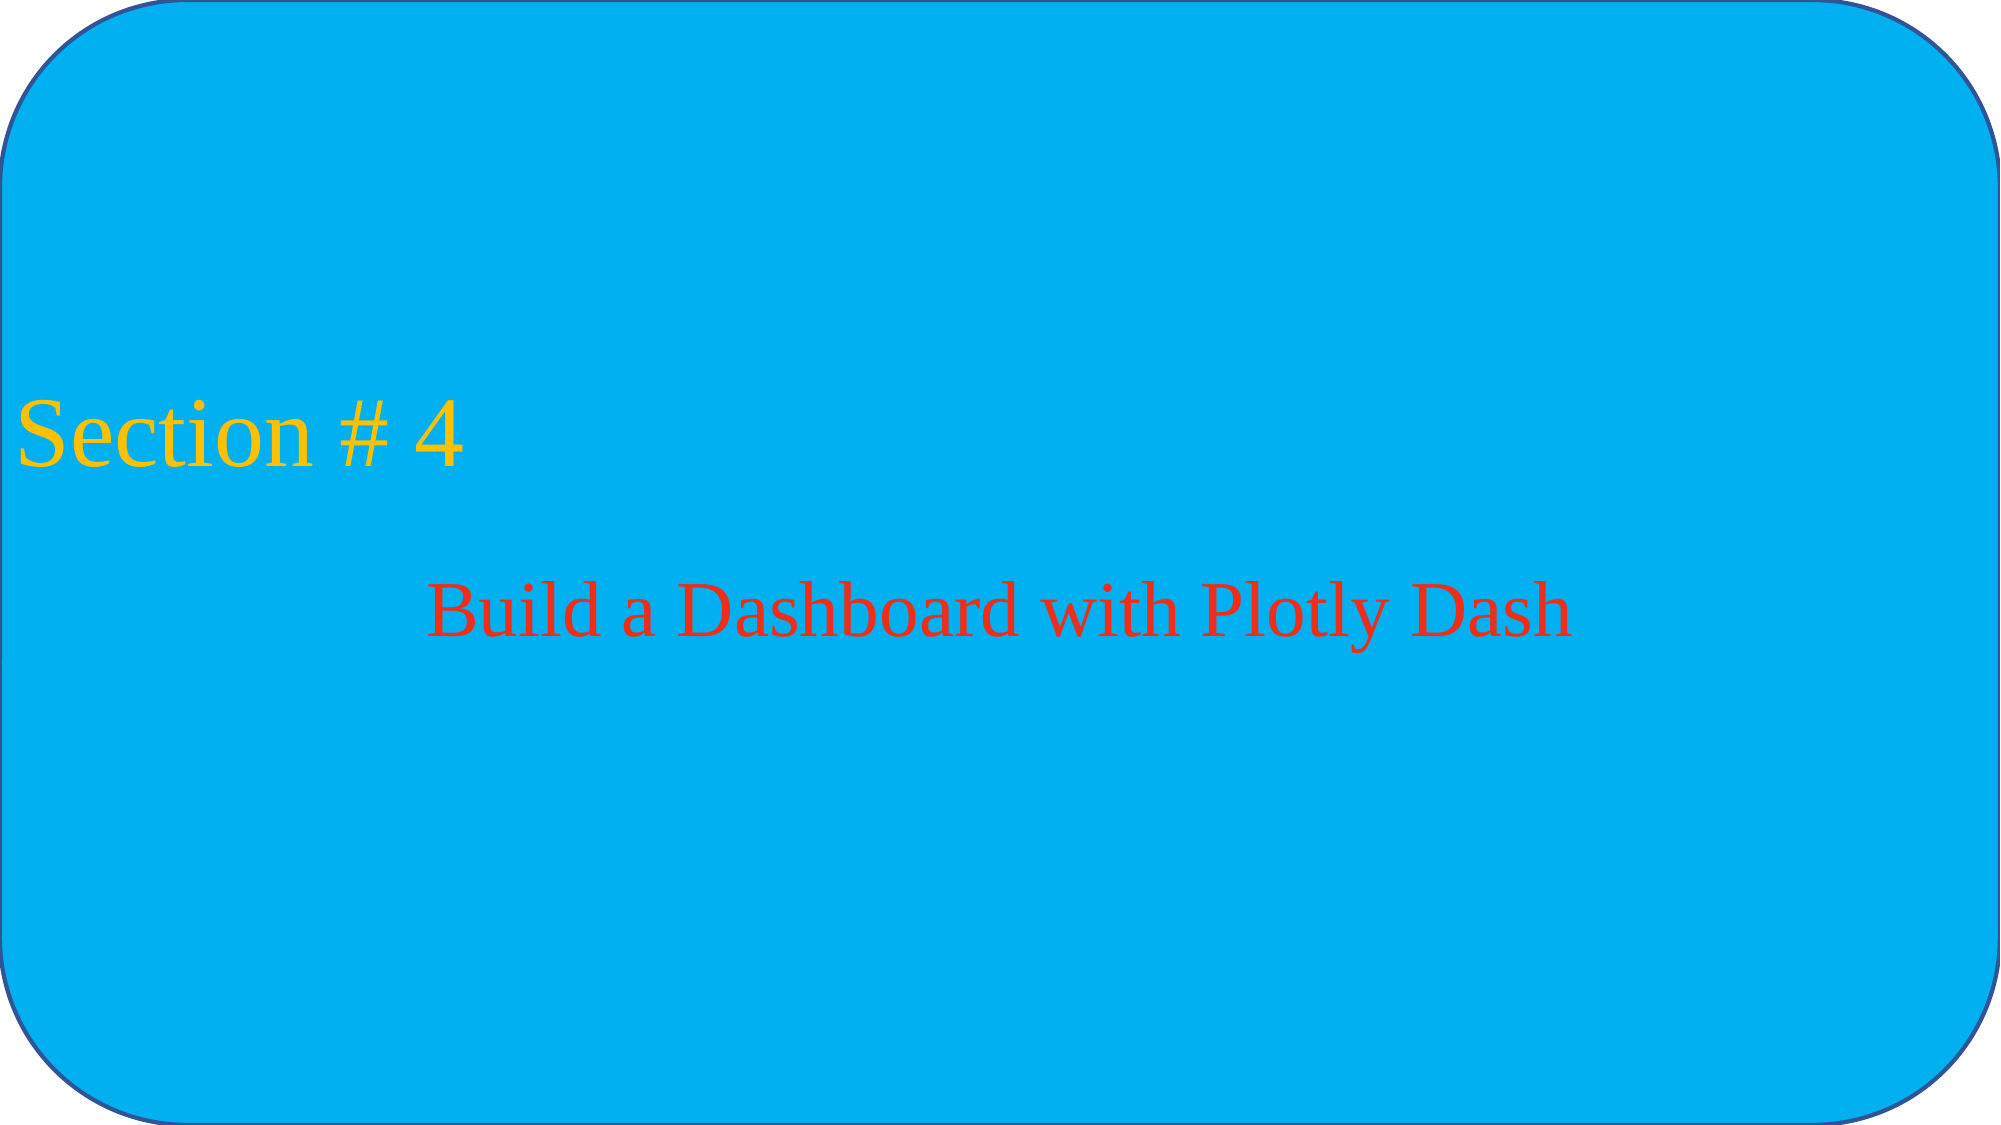

# Section # 4
Build a Dashboard with Plotly Dash